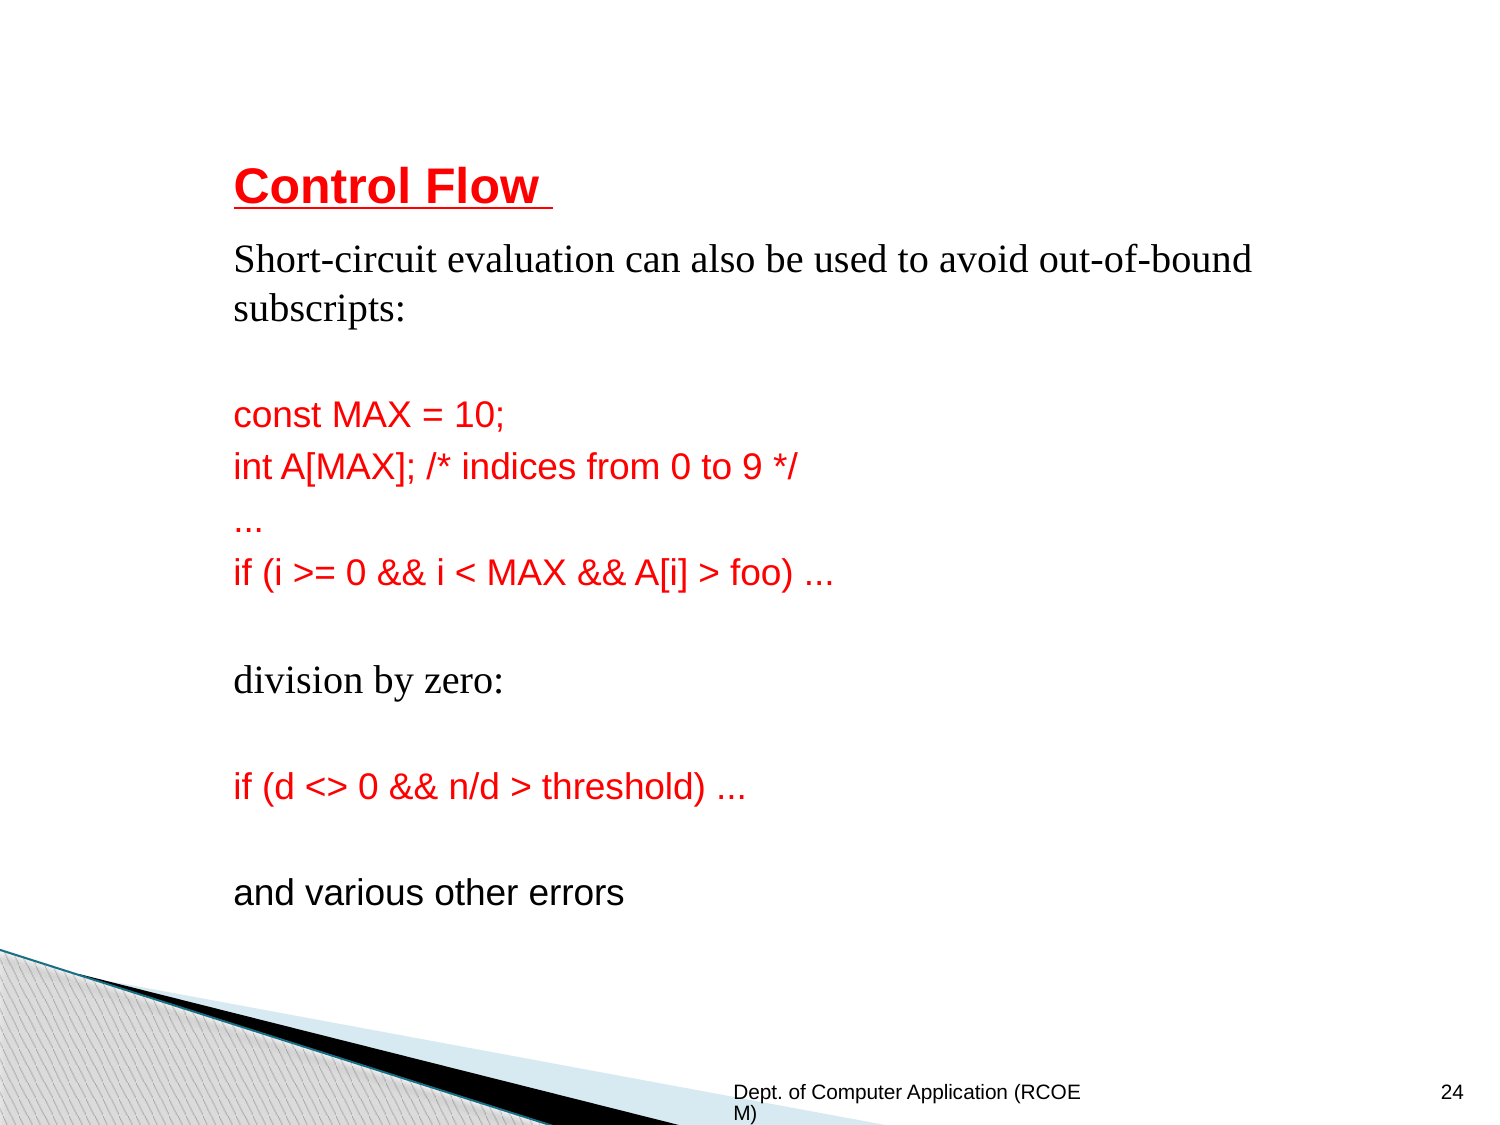

# Control Flow
Short-circuit evaluation can also be used to avoid out-of-bound subscripts:

const MAX = 10;
int A[MAX]; /* indices from 0 to 9 */
...
if (i >= 0 && i < MAX && A[i] > foo) ...

division by zero:

if (d <> 0 && n/d > threshold) ...

and various other errors

Dept. of Computer Application (RCOEM)
24